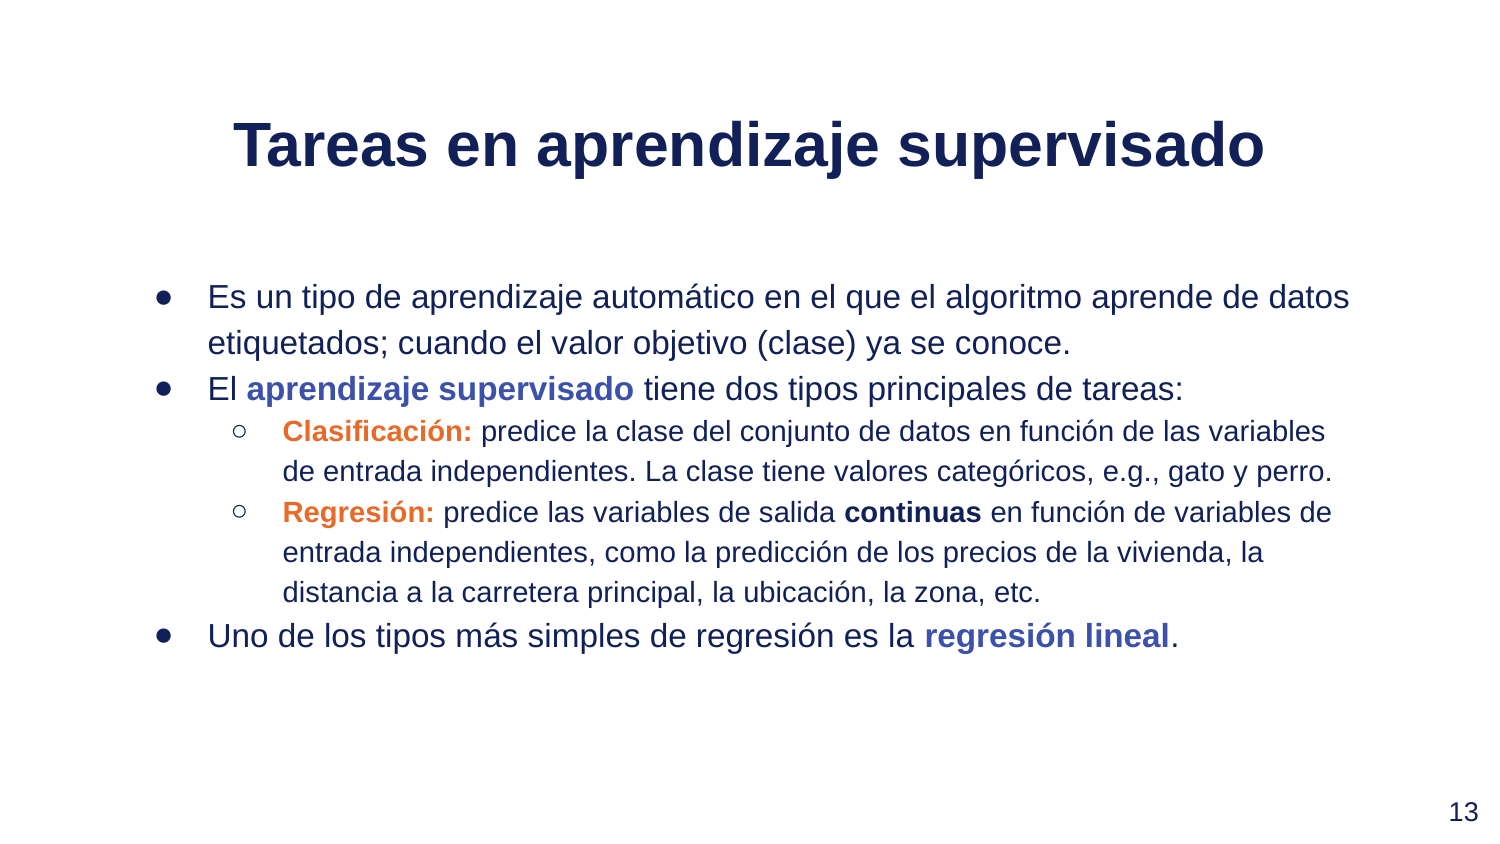

Tareas en aprendizaje supervisado
Es un tipo de aprendizaje automático en el que el algoritmo aprende de datos etiquetados; cuando el valor objetivo (clase) ya se conoce.
El aprendizaje supervisado tiene dos tipos principales de tareas:
Clasificación: predice la clase del conjunto de datos en función de las variables de entrada independientes. La clase tiene valores categóricos, e.g., gato y perro.
Regresión: predice las variables de salida continuas en función de variables de entrada independientes, como la predicción de los precios de la vivienda, la distancia a la carretera principal, la ubicación, la zona, etc.
Uno de los tipos más simples de regresión es la regresión lineal.
13